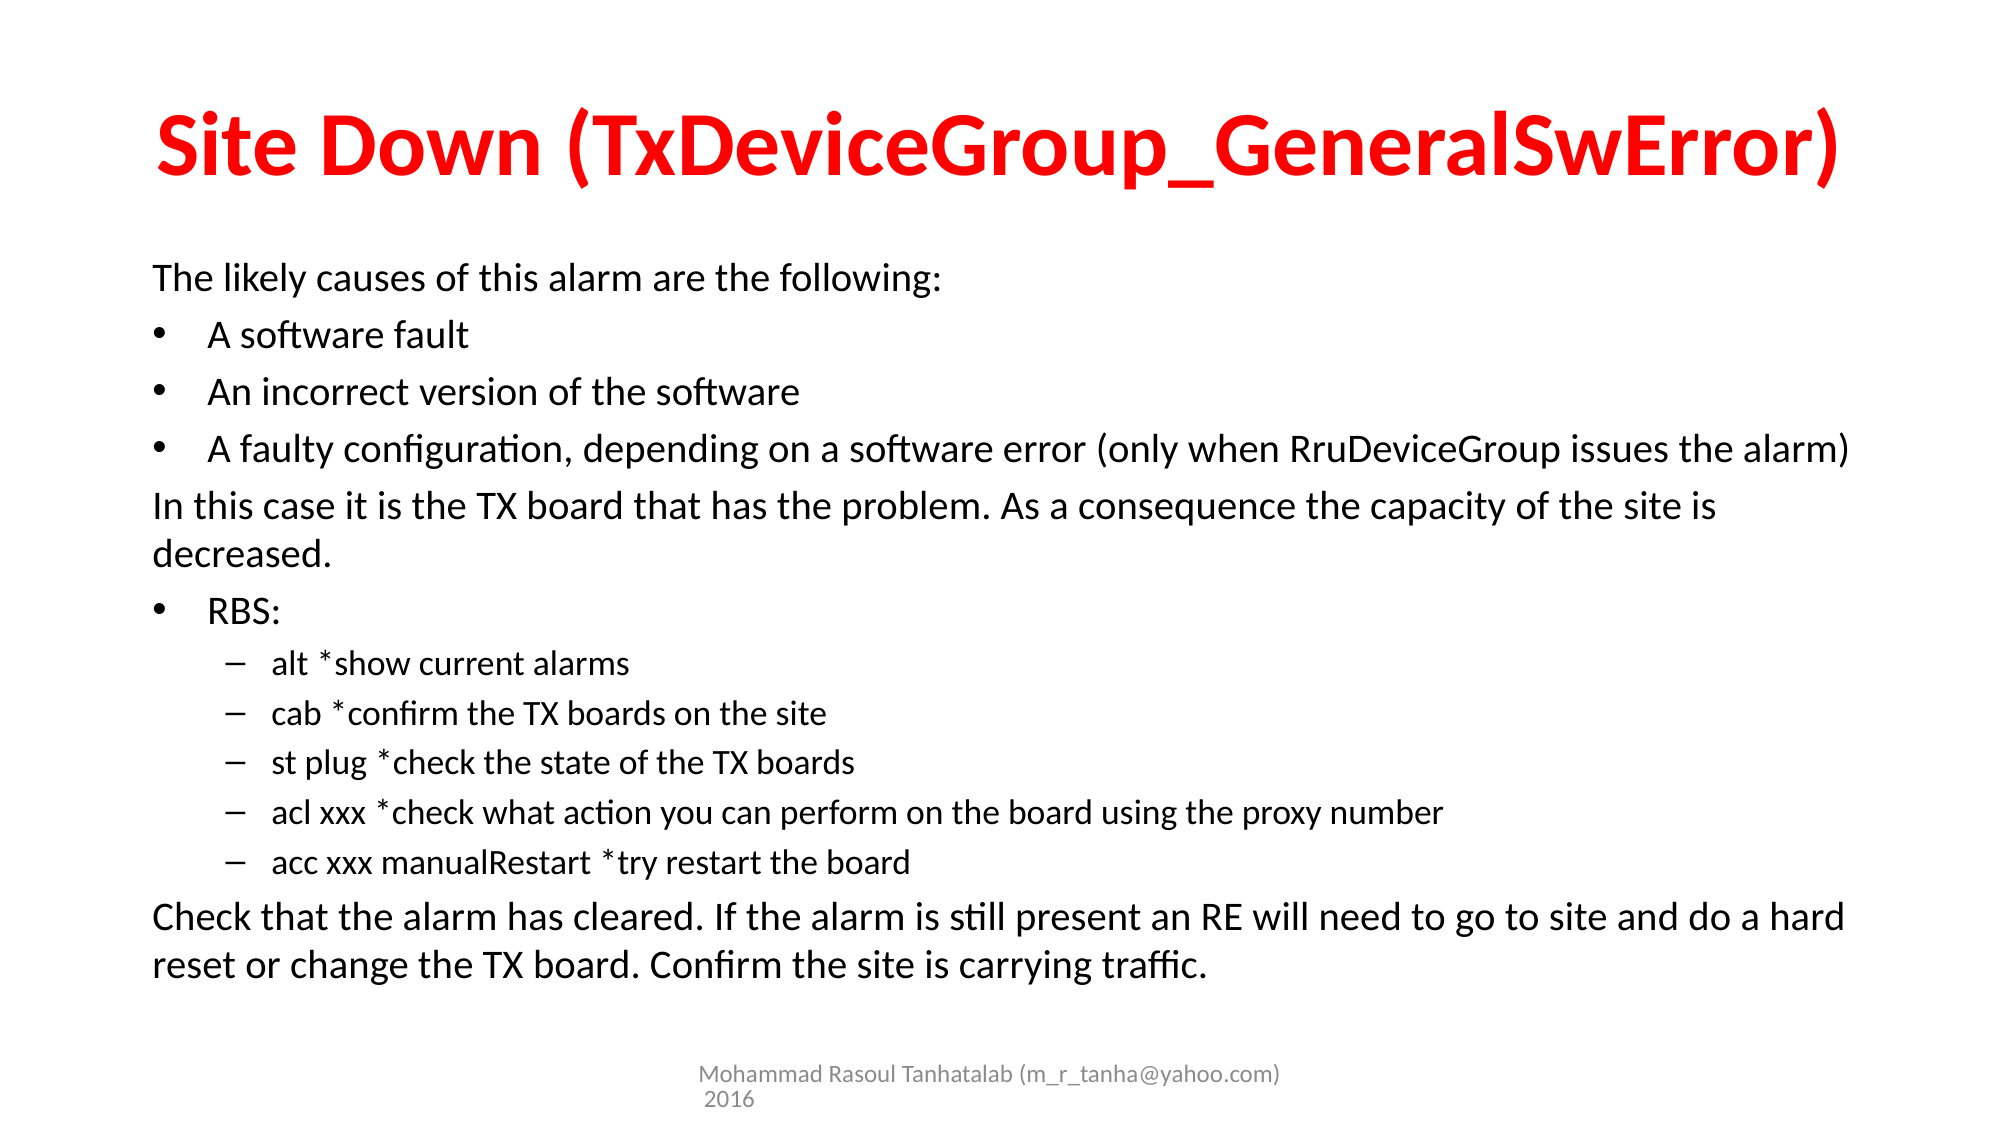

# Site Down (TxDeviceGroup_GeneralSwError)
The likely causes of this alarm are the following:
A software fault
An incorrect version of the software
A faulty configuration, depending on a software error (only when RruDeviceGroup issues the alarm)
In this case it is the TX board that has the problem. As a consequence the capacity of the site is decreased.
RBS:
alt *show current alarms
cab *confirm the TX boards on the site
st plug *check the state of the TX boards
acl xxx *check what action you can perform on the board using the proxy number
acc xxx manualRestart *try restart the board
Check that the alarm has cleared. If the alarm is still present an RE will need to go to site and do a hard reset or change the TX board. Confirm the site is carrying traffic.
Mohammad Rasoul Tanhatalab (m_r_tanha@yahoo.com)    2016